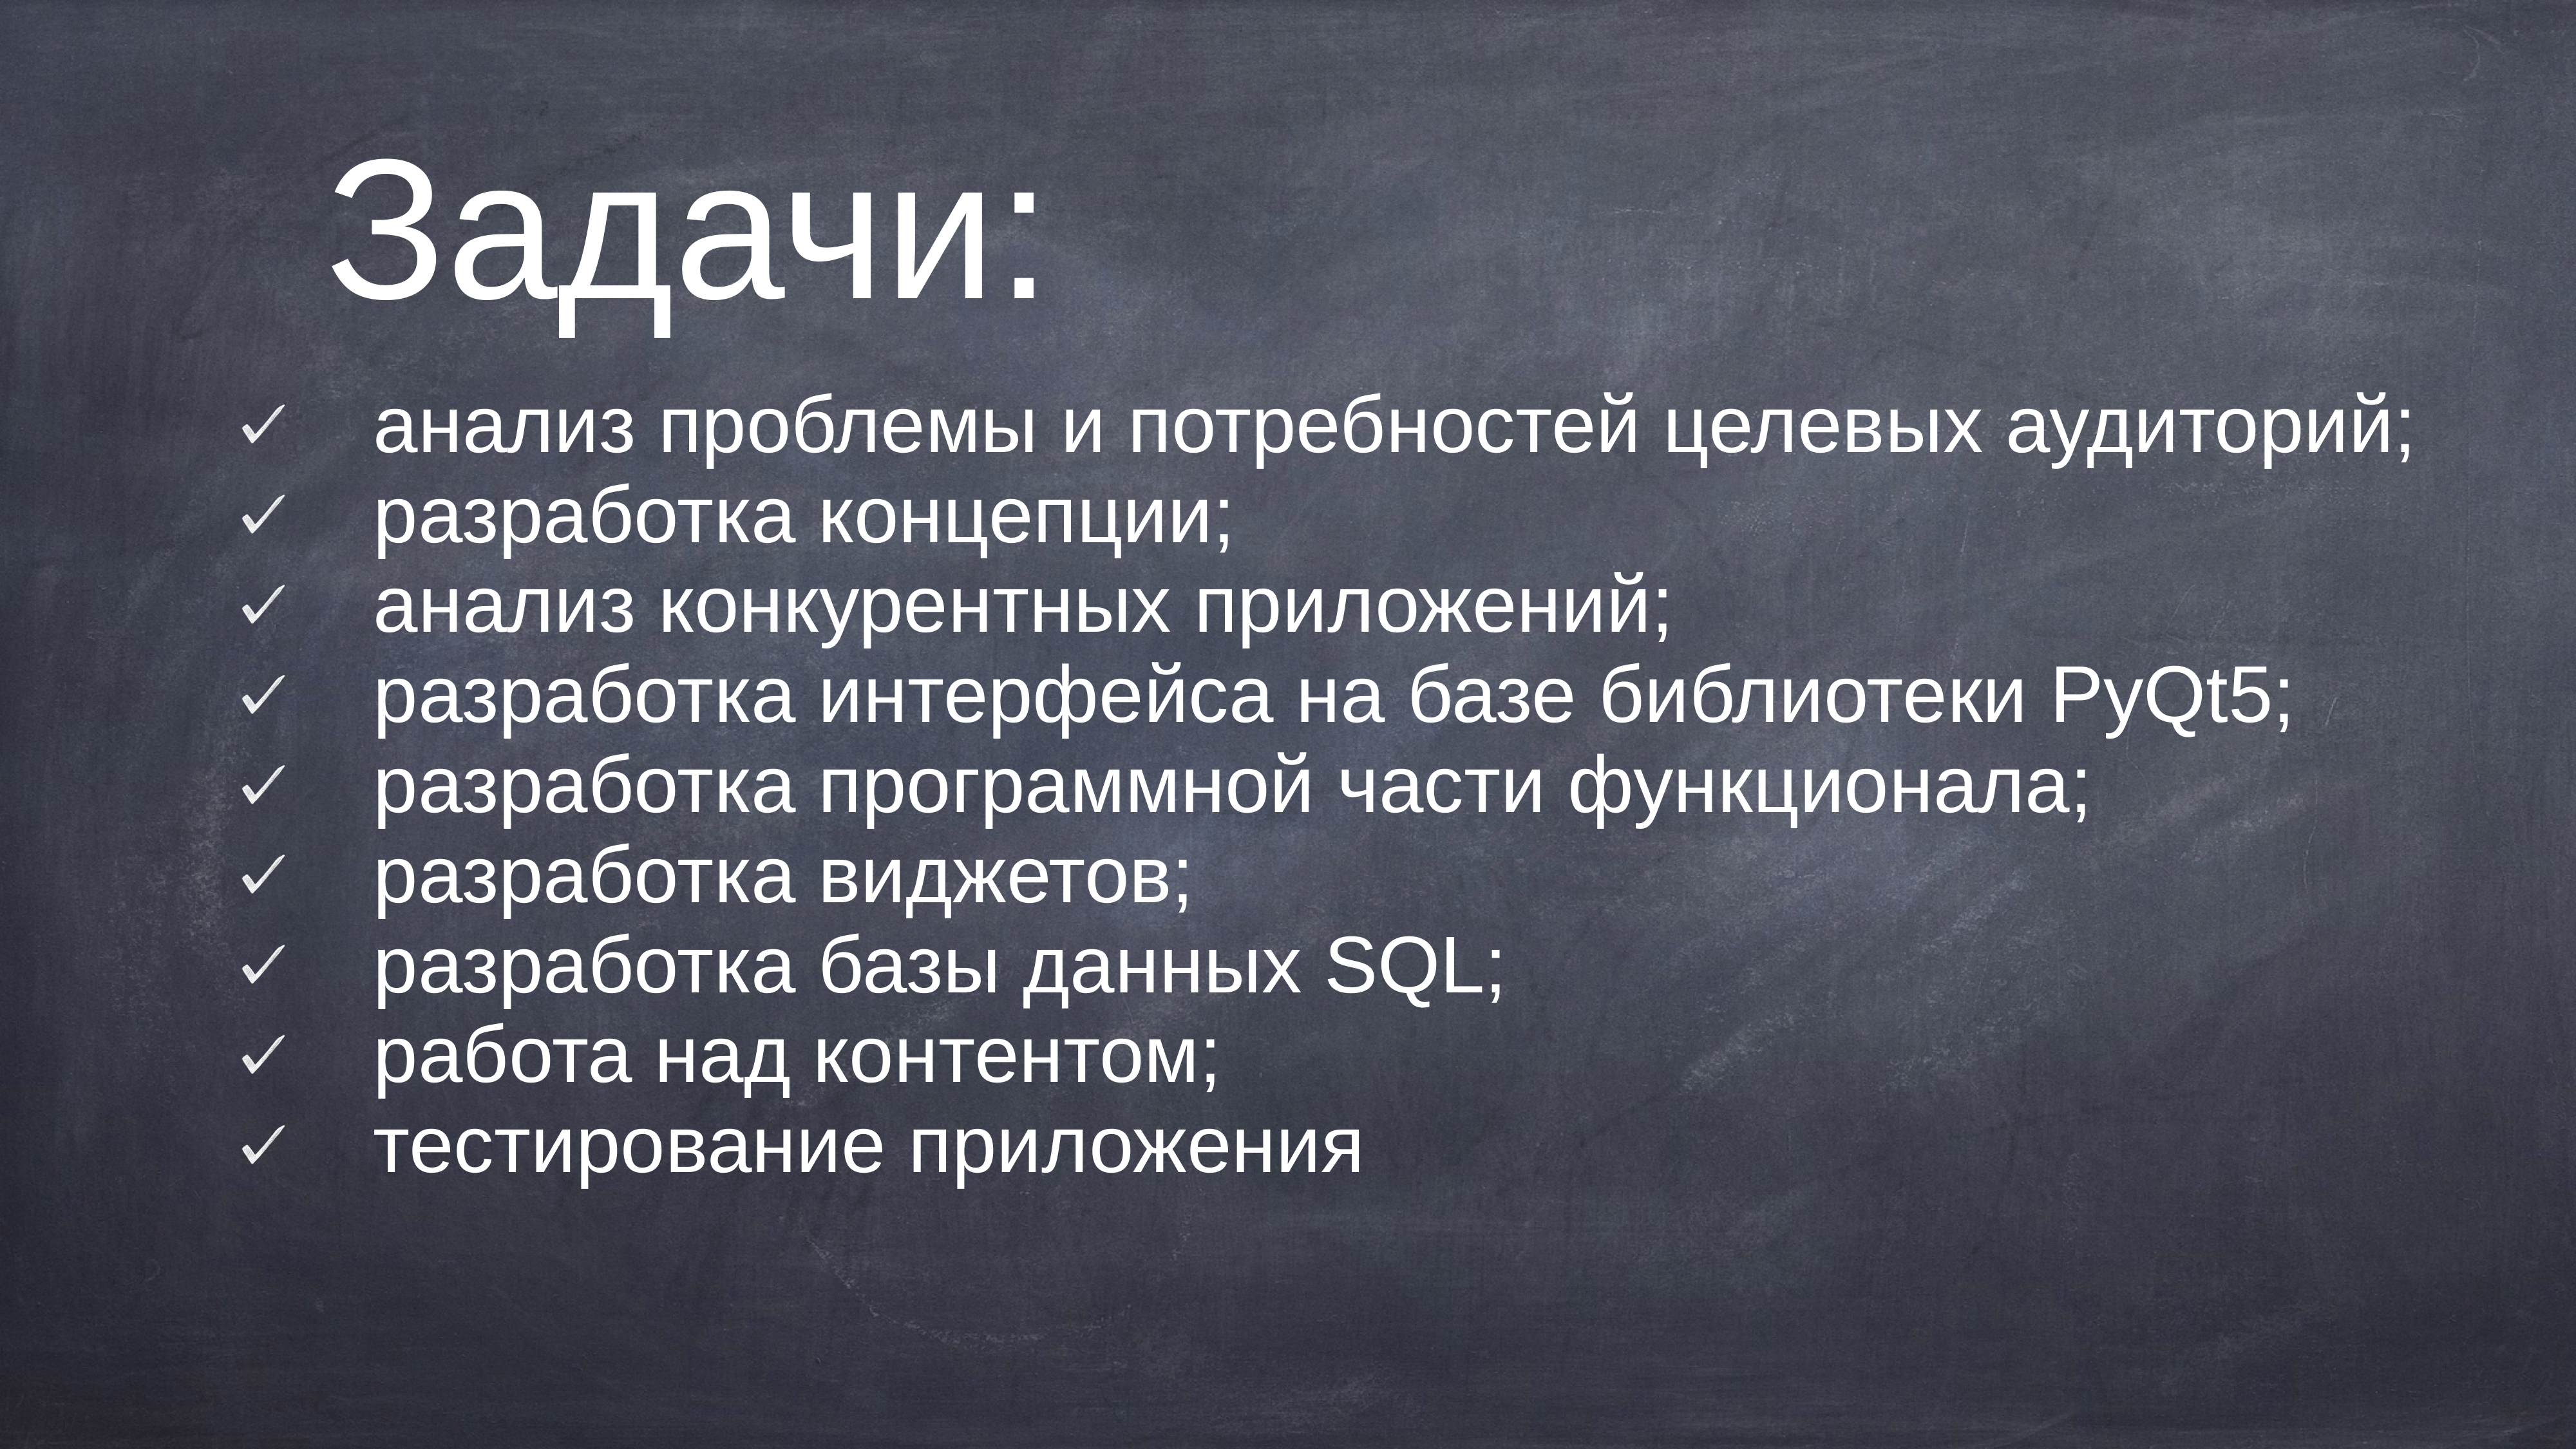

Задачи:
анализ проблемы и потребностей целевых аудиторий;
разработка концепции;
анализ конкурентных приложений;
разработка интерфейса на базе библиотеки PyQt5;
разработка программной части функционала;
разработка виджетов;
разработка базы данных SQL;
работа над контентом;
тестирование приложения